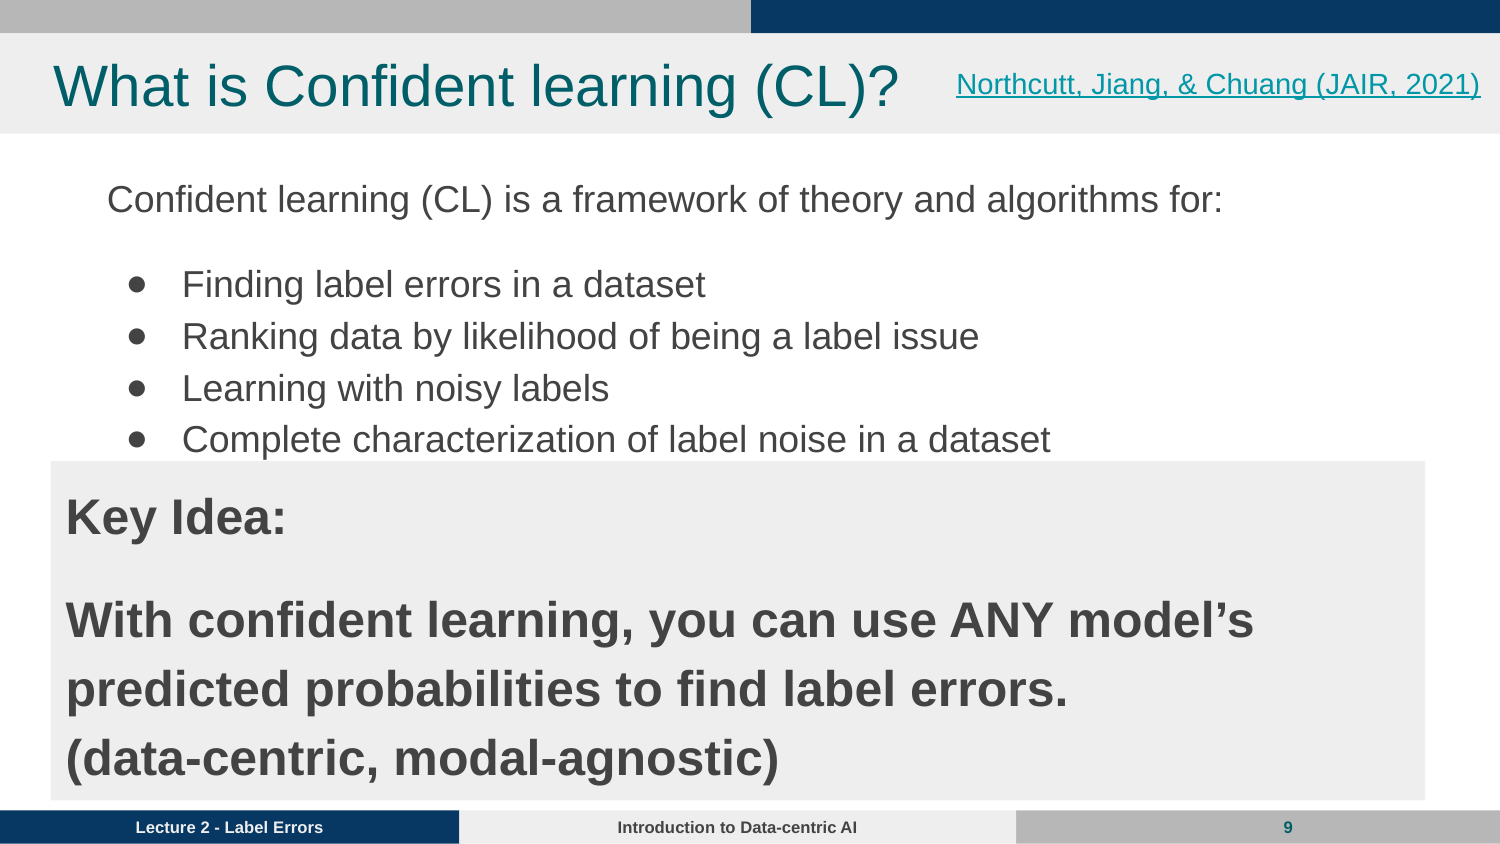

# What is Confident learning (CL)?
Northcutt, Jiang, & Chuang (JAIR, 2021)
Confident learning (CL) is a framework of theory and algorithms for:
Finding label errors in a dataset
Ranking data by likelihood of being a label issue
Learning with noisy labels
Complete characterization of label noise in a dataset
Dataset curation (next lecture!)
Key Idea:
With confident learning, you can use ANY model’s predicted probabilities to find label errors.
(data-centric, modal-agnostic)
9